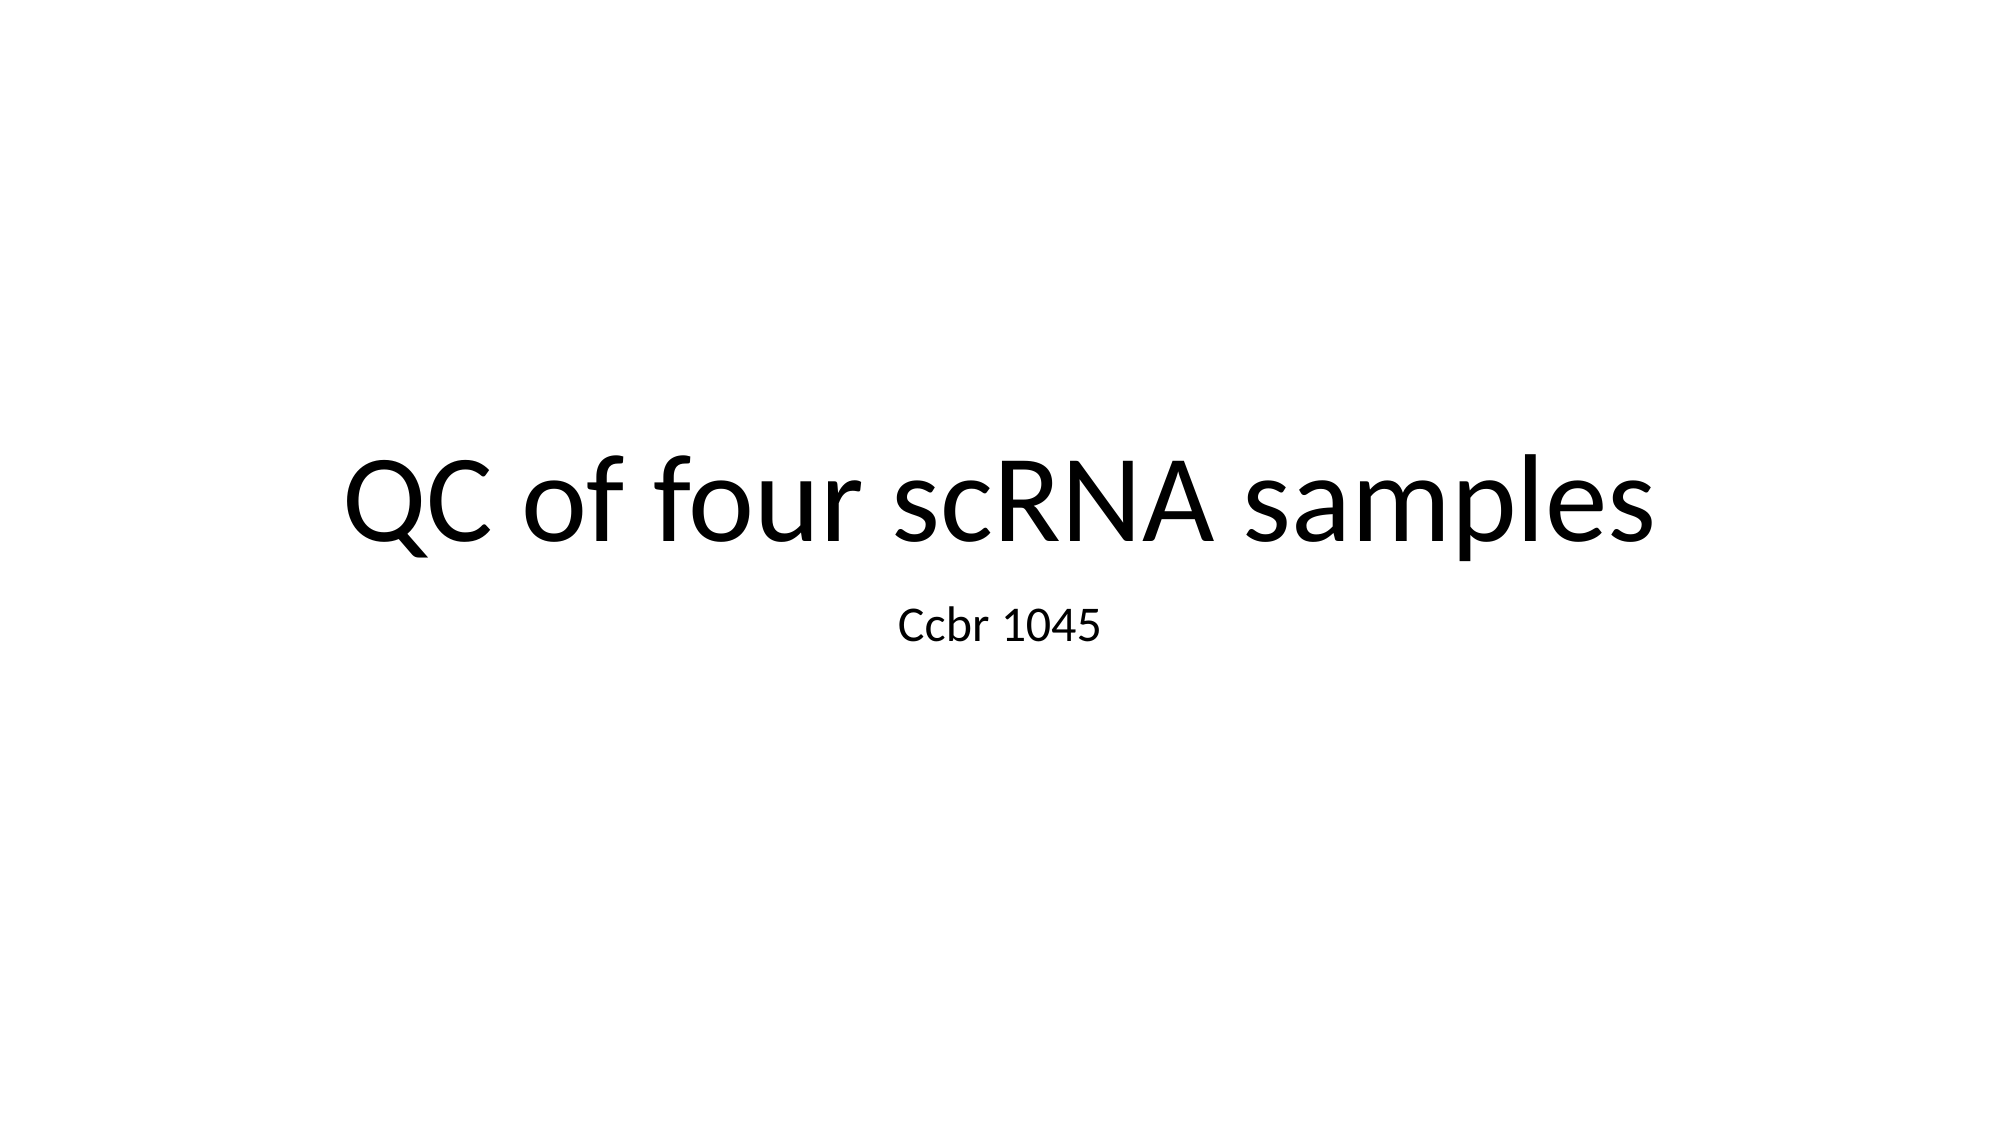

# QC of four scRNA samples
Ccbr 1045